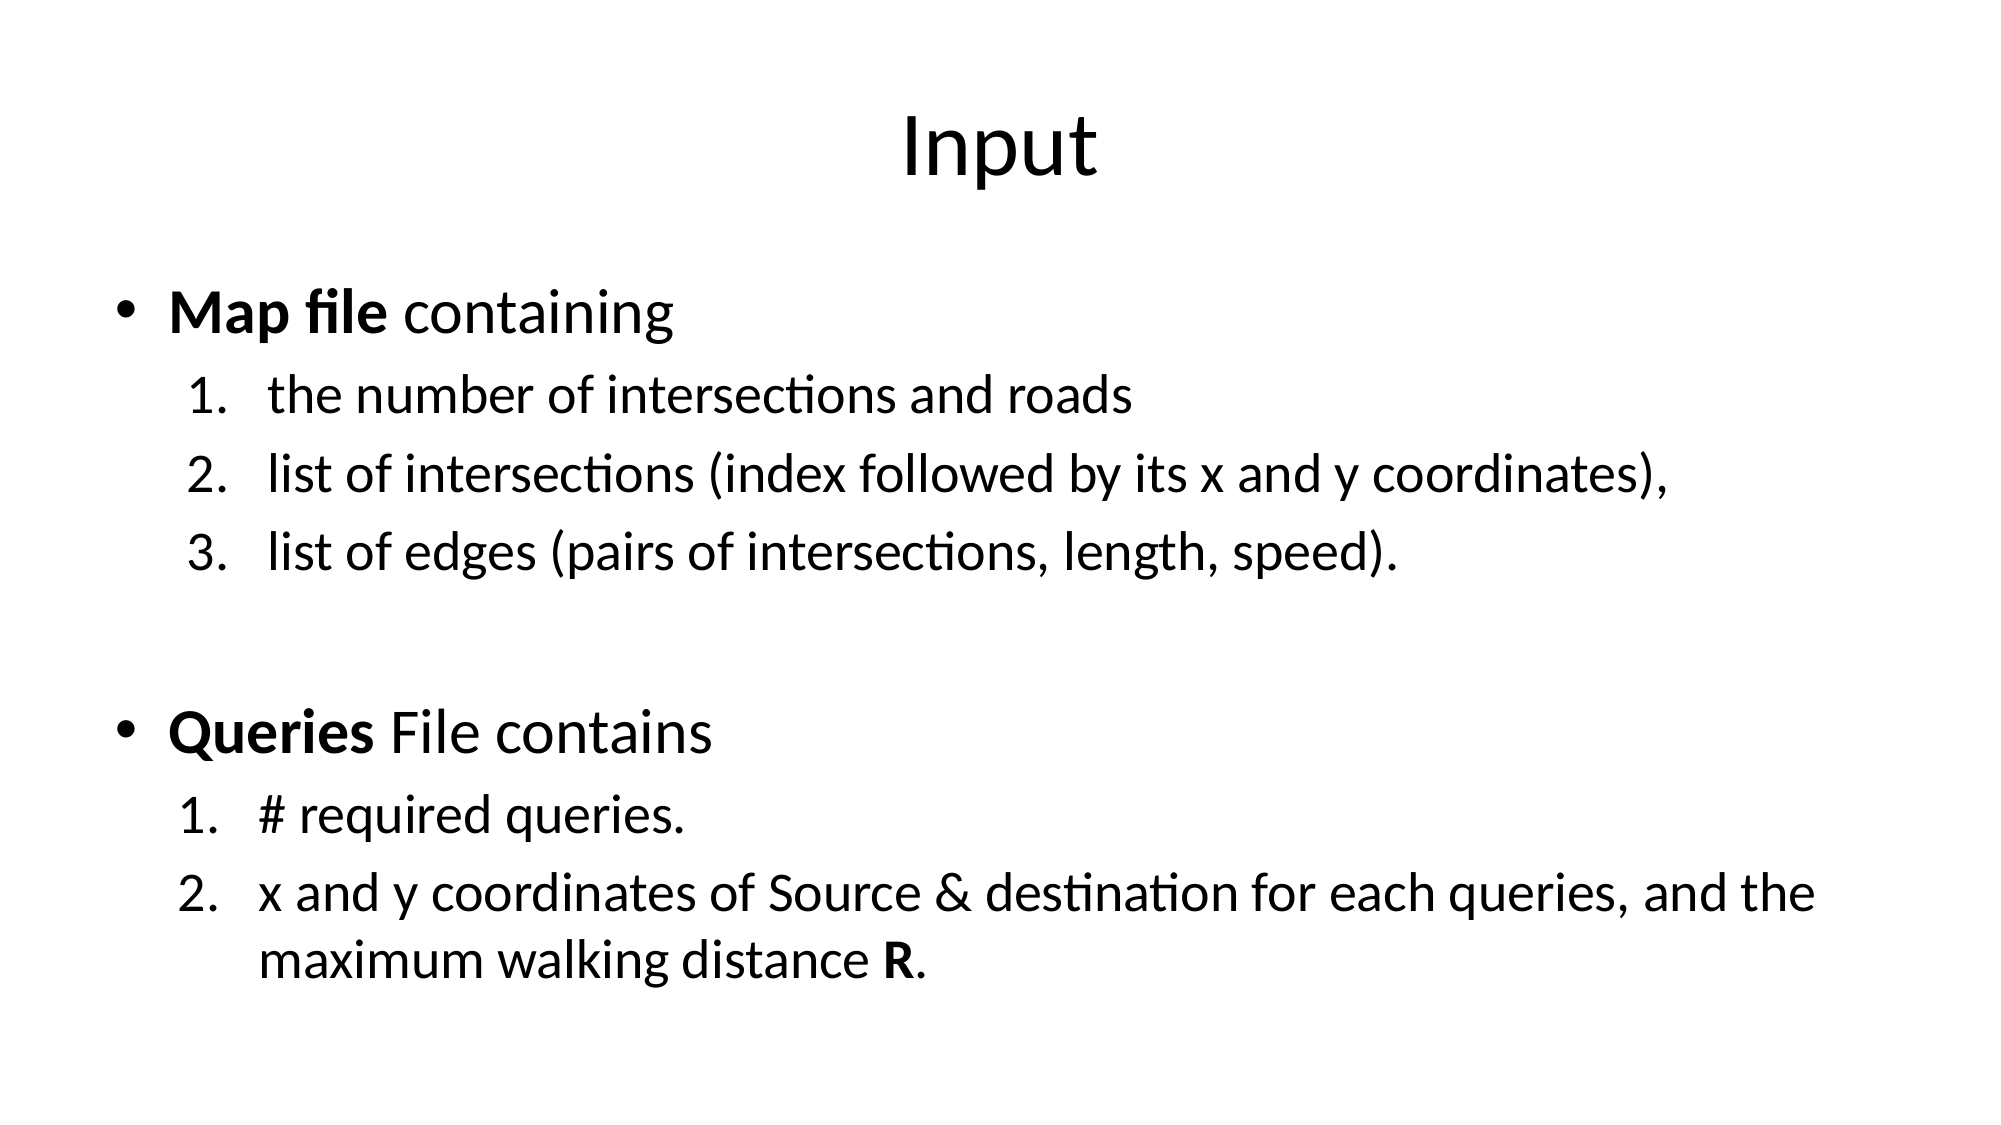

# Input
Map file containing
the number of intersections and roads
list of intersections (index followed by its x and y coordinates),
list of edges (pairs of intersections, length, speed).

Queries File contains
# required queries.
x and y coordinates of Source & destination for each queries, and the maximum walking distance R.